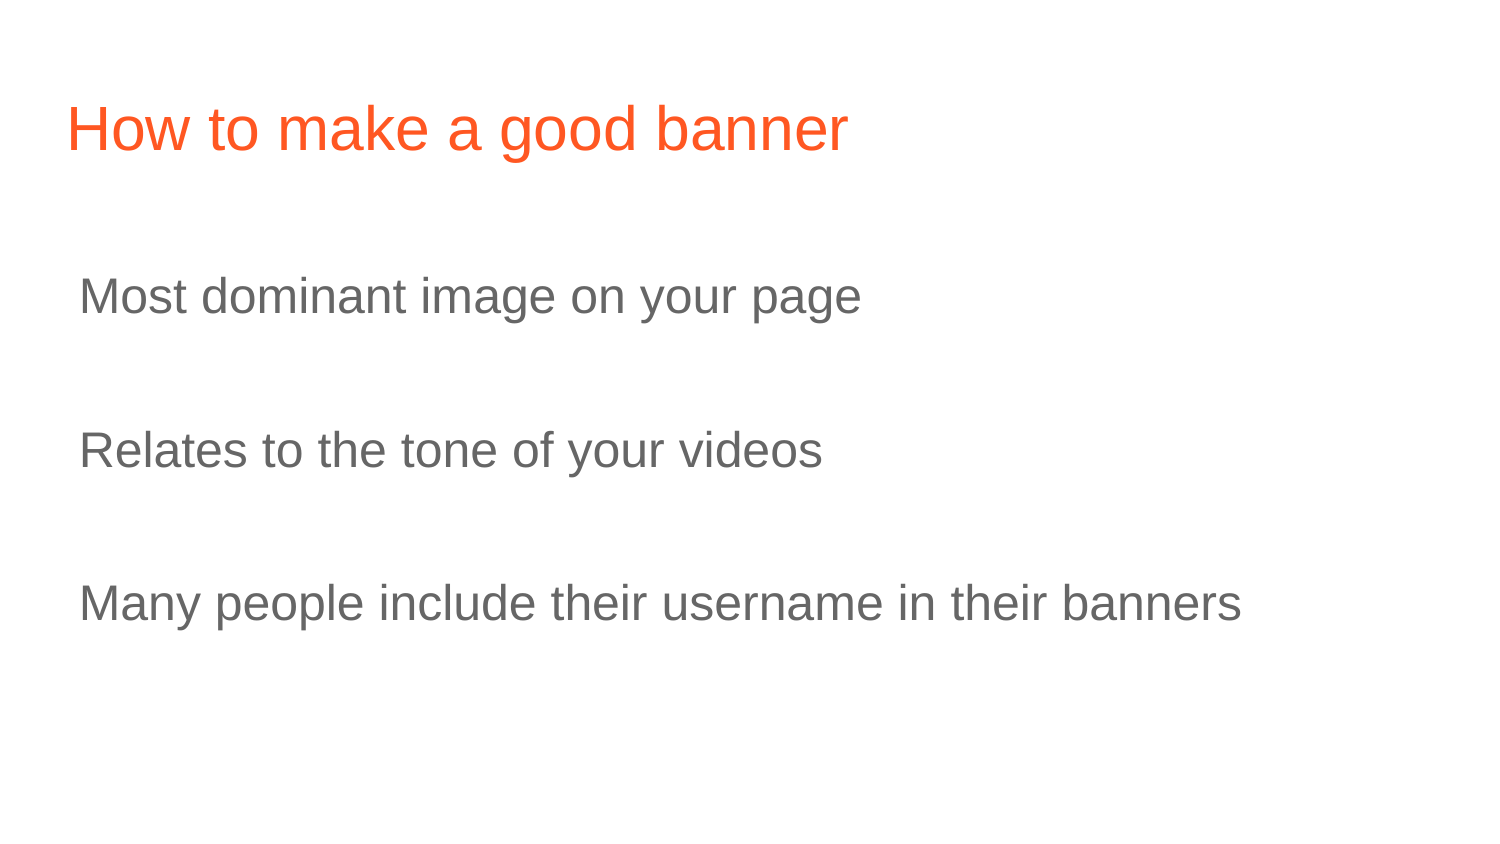

# How to make a good banner
Most dominant image on your page
Relates to the tone of your videos
Many people include their username in their banners